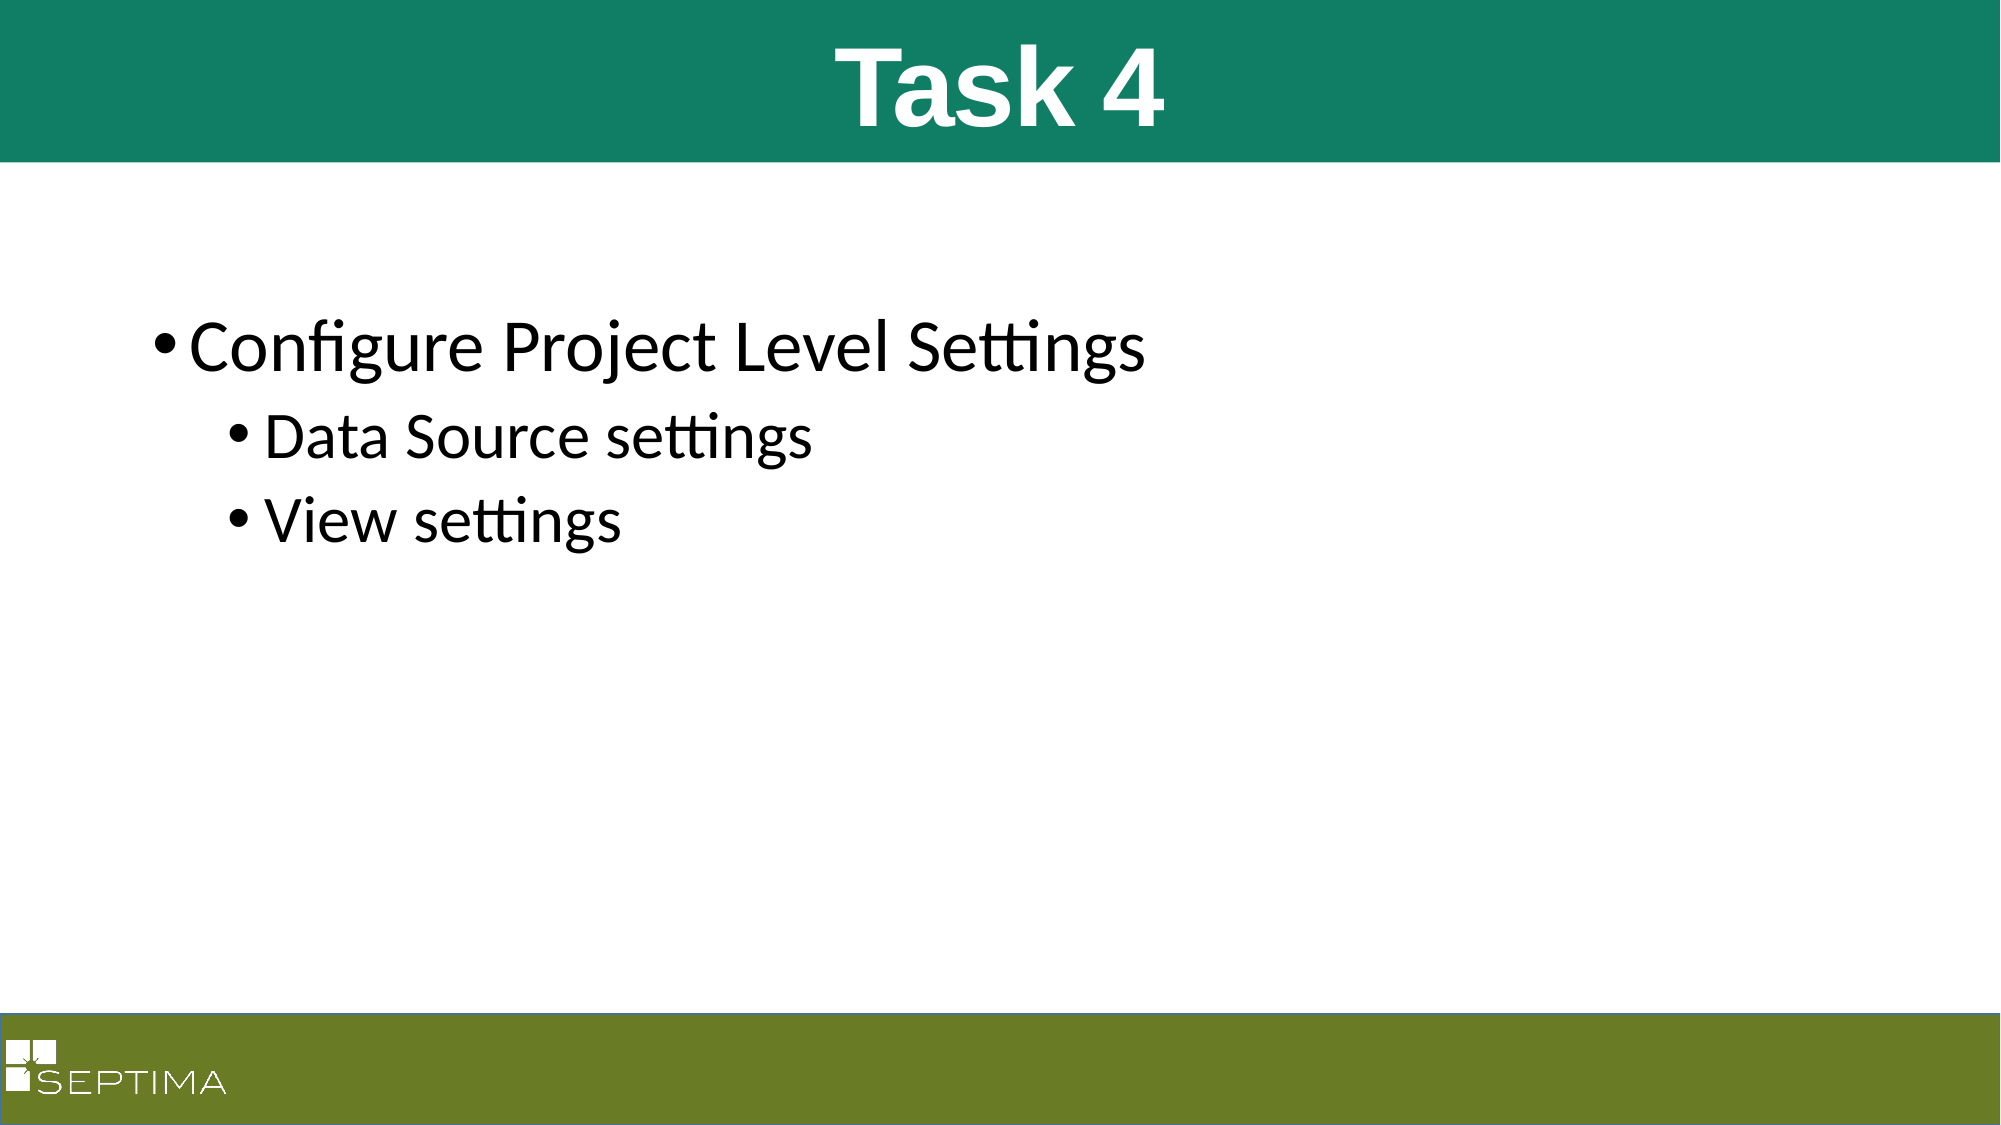

Task 4
Configure Project Level Settings
Data Source settings
View settings